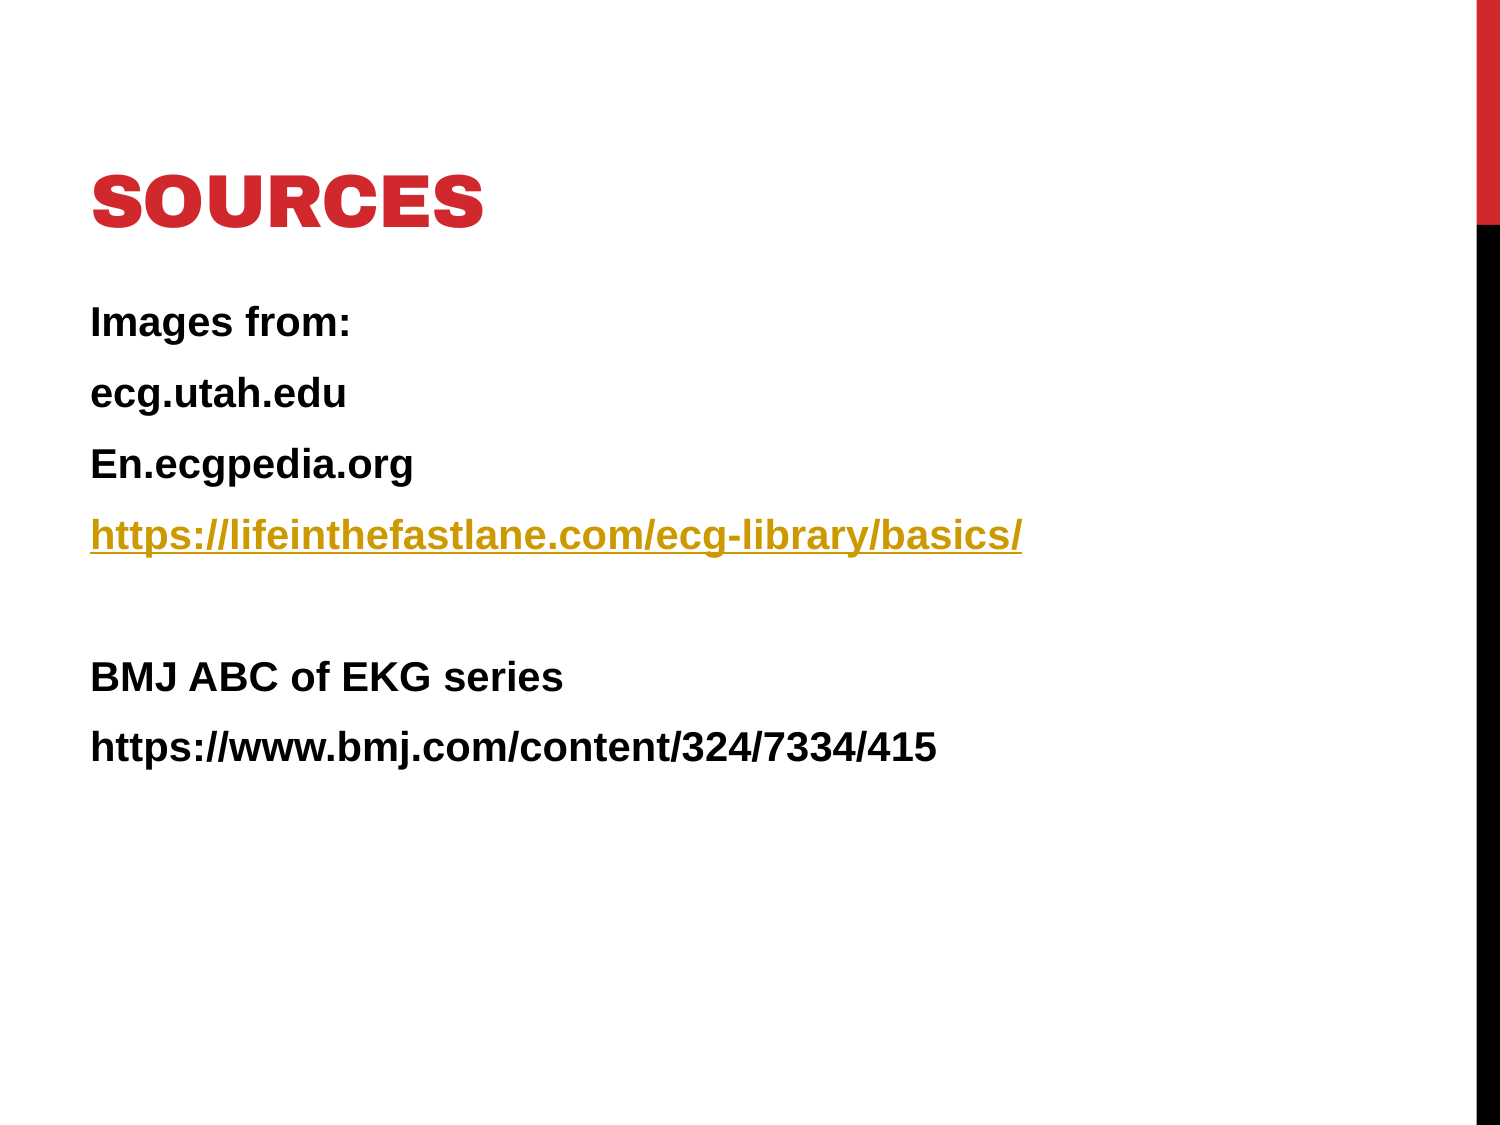

# Sources
Images from:
ecg.utah.edu
En.ecgpedia.org
https://lifeinthefastlane.com/ecg-library/basics/

BMJ ABC of EKG series
https://www.bmj.com/content/324/7334/415